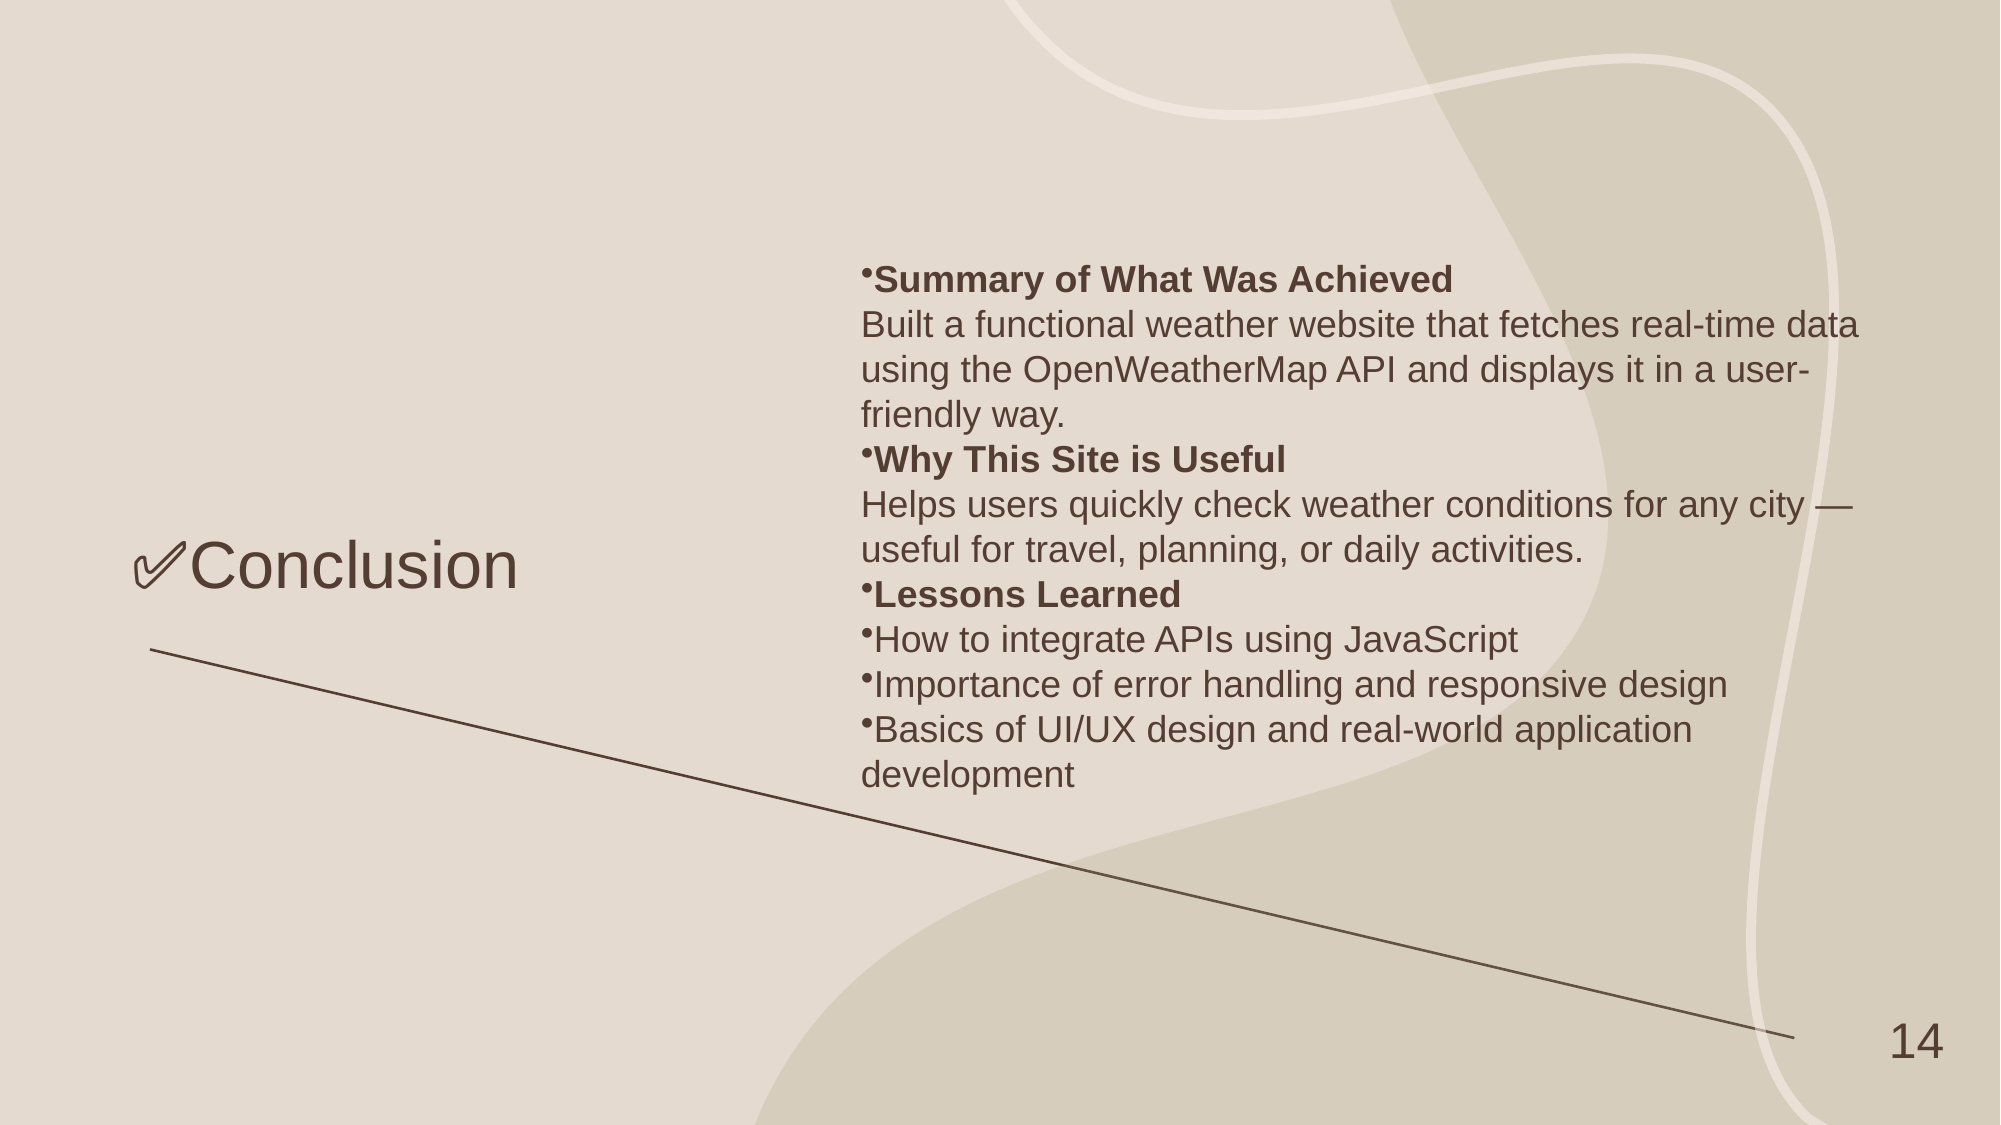

Summary of What Was Achieved
Built a functional weather website that fetches real-time data using the OpenWeatherMap API and displays it in a user-friendly way.
Why This Site is Useful
Helps users quickly check weather conditions for any city — useful for travel, planning, or daily activities.
Lessons Learned
How to integrate APIs using JavaScript
Importance of error handling and responsive design
Basics of UI/UX design and real-world application development

# ✅Conclusion
14